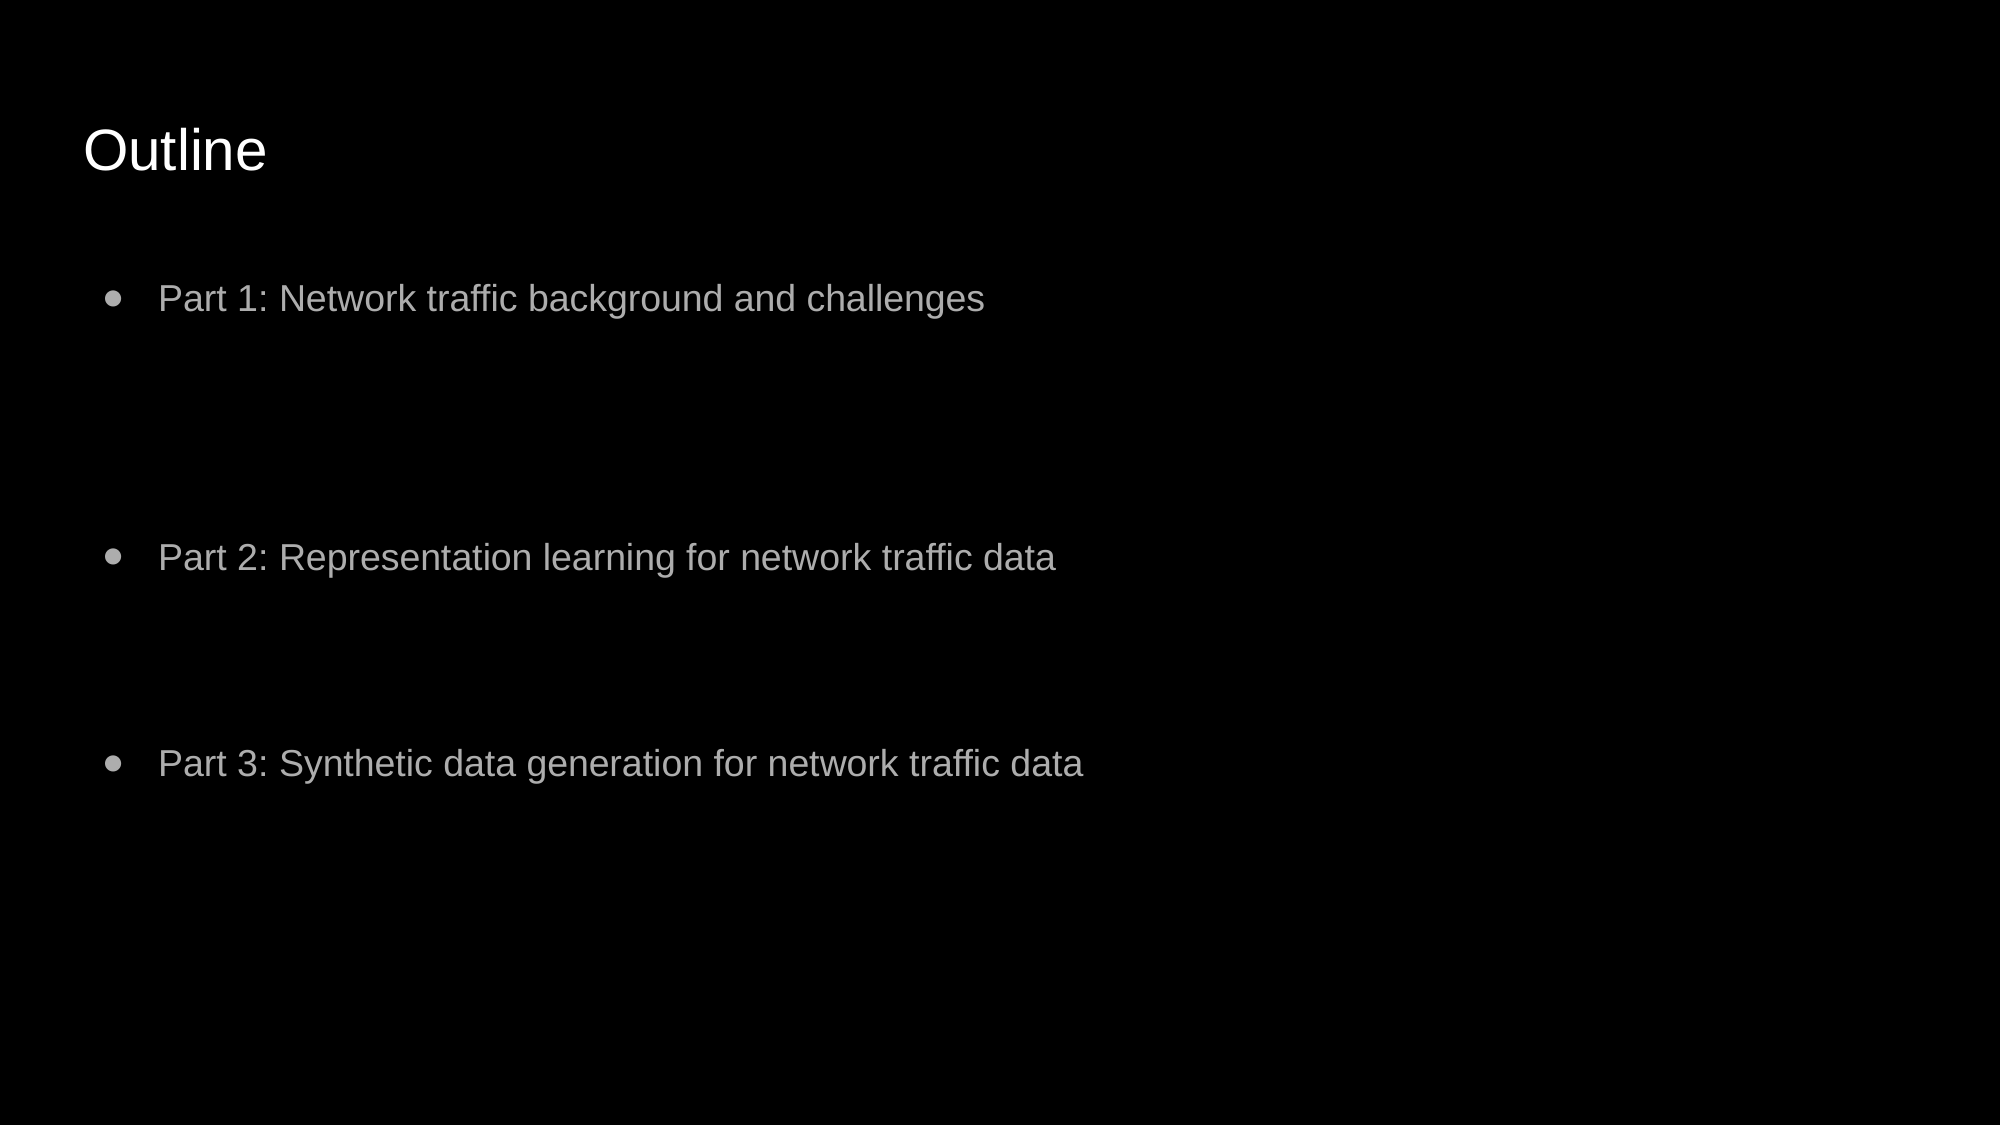

# Outline
Part 1: Network traffic background and challenges

Part 2: Representation learning for network traffic data

Part 3: Synthetic data generation for network traffic data
3